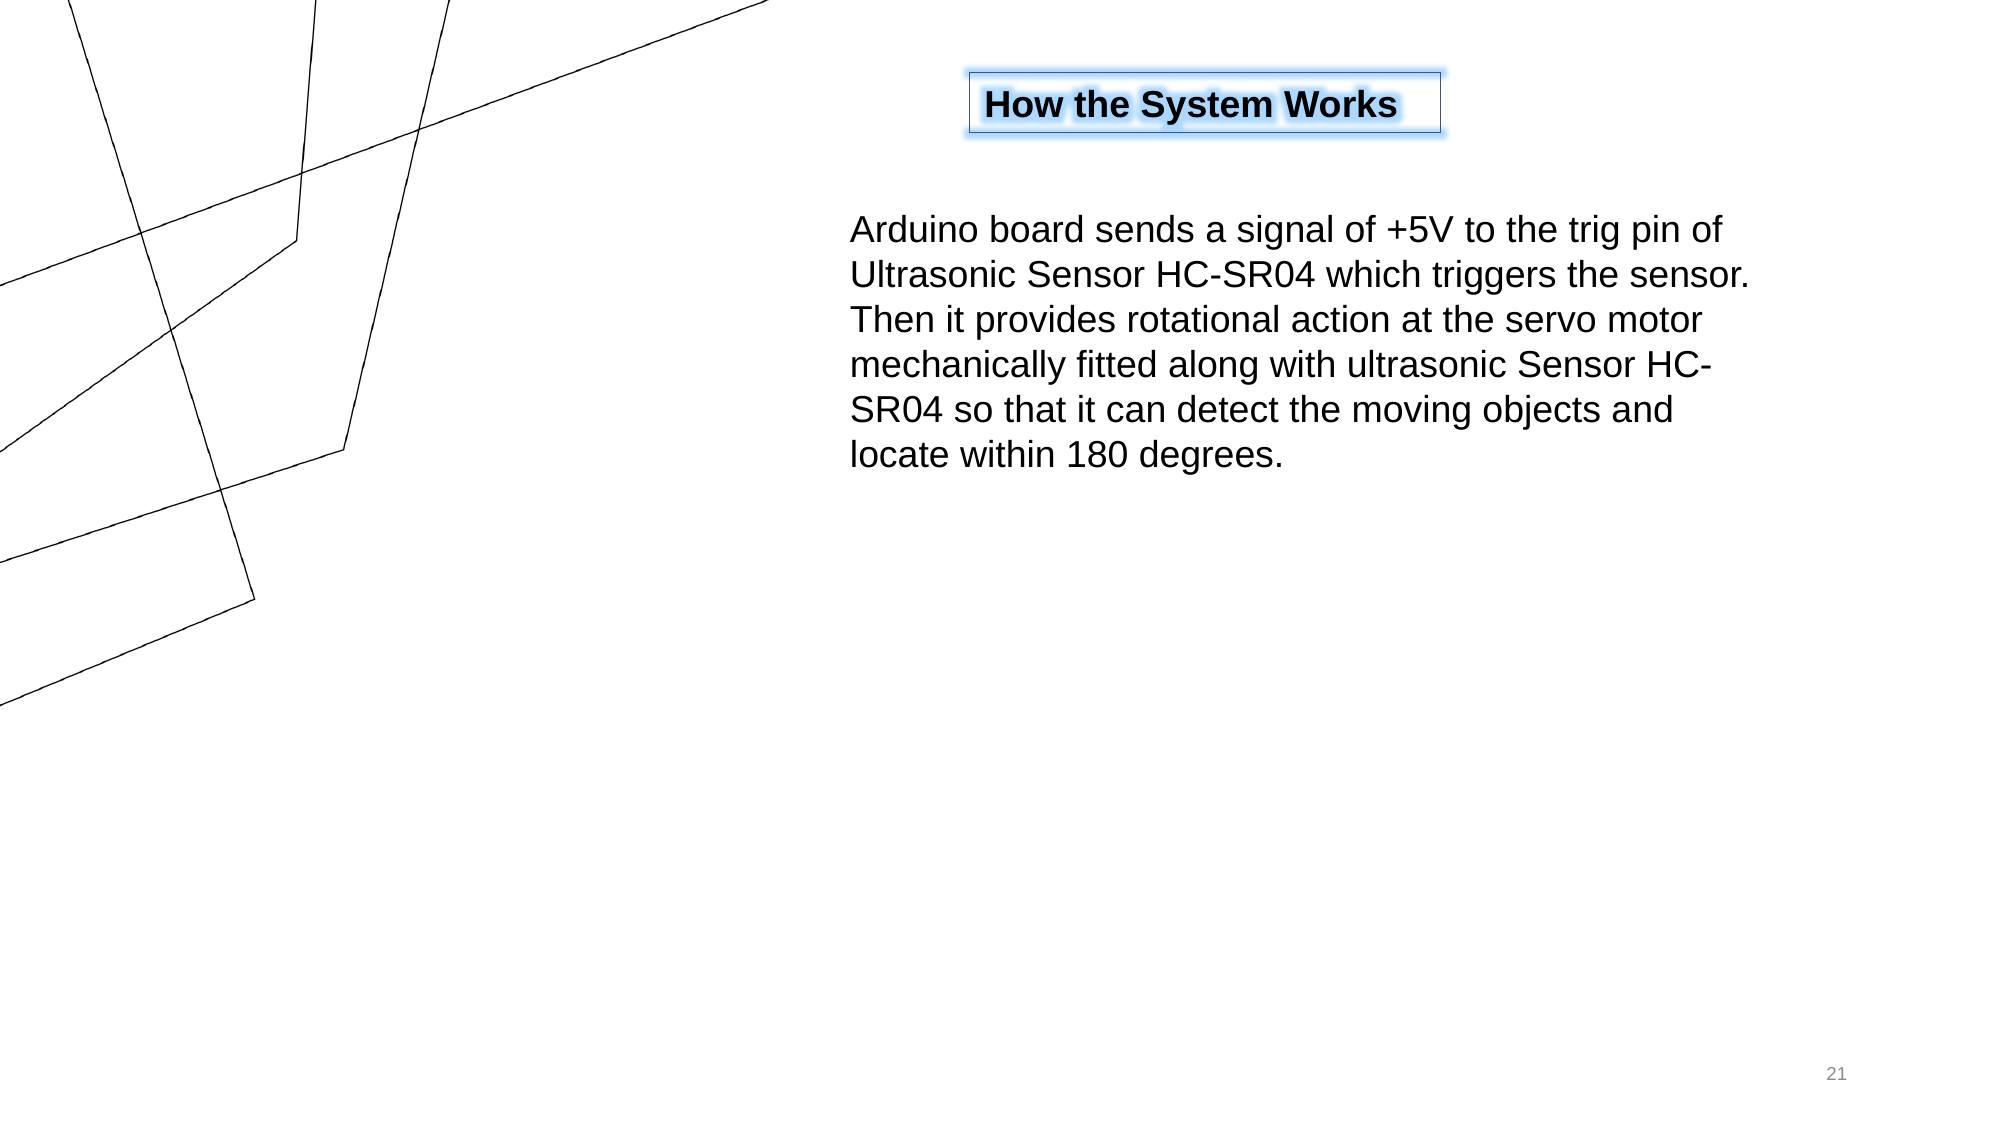

How the System Works
Arduino board sends a signal of +5V to the trig pin of Ultrasonic Sensor HC-SR04 which triggers the sensor. Then it provides rotational action at the servo motor mechanically fitted along with ultrasonic Sensor HC-SR04 so that it can detect the moving objects and locate within 180 degrees.
21